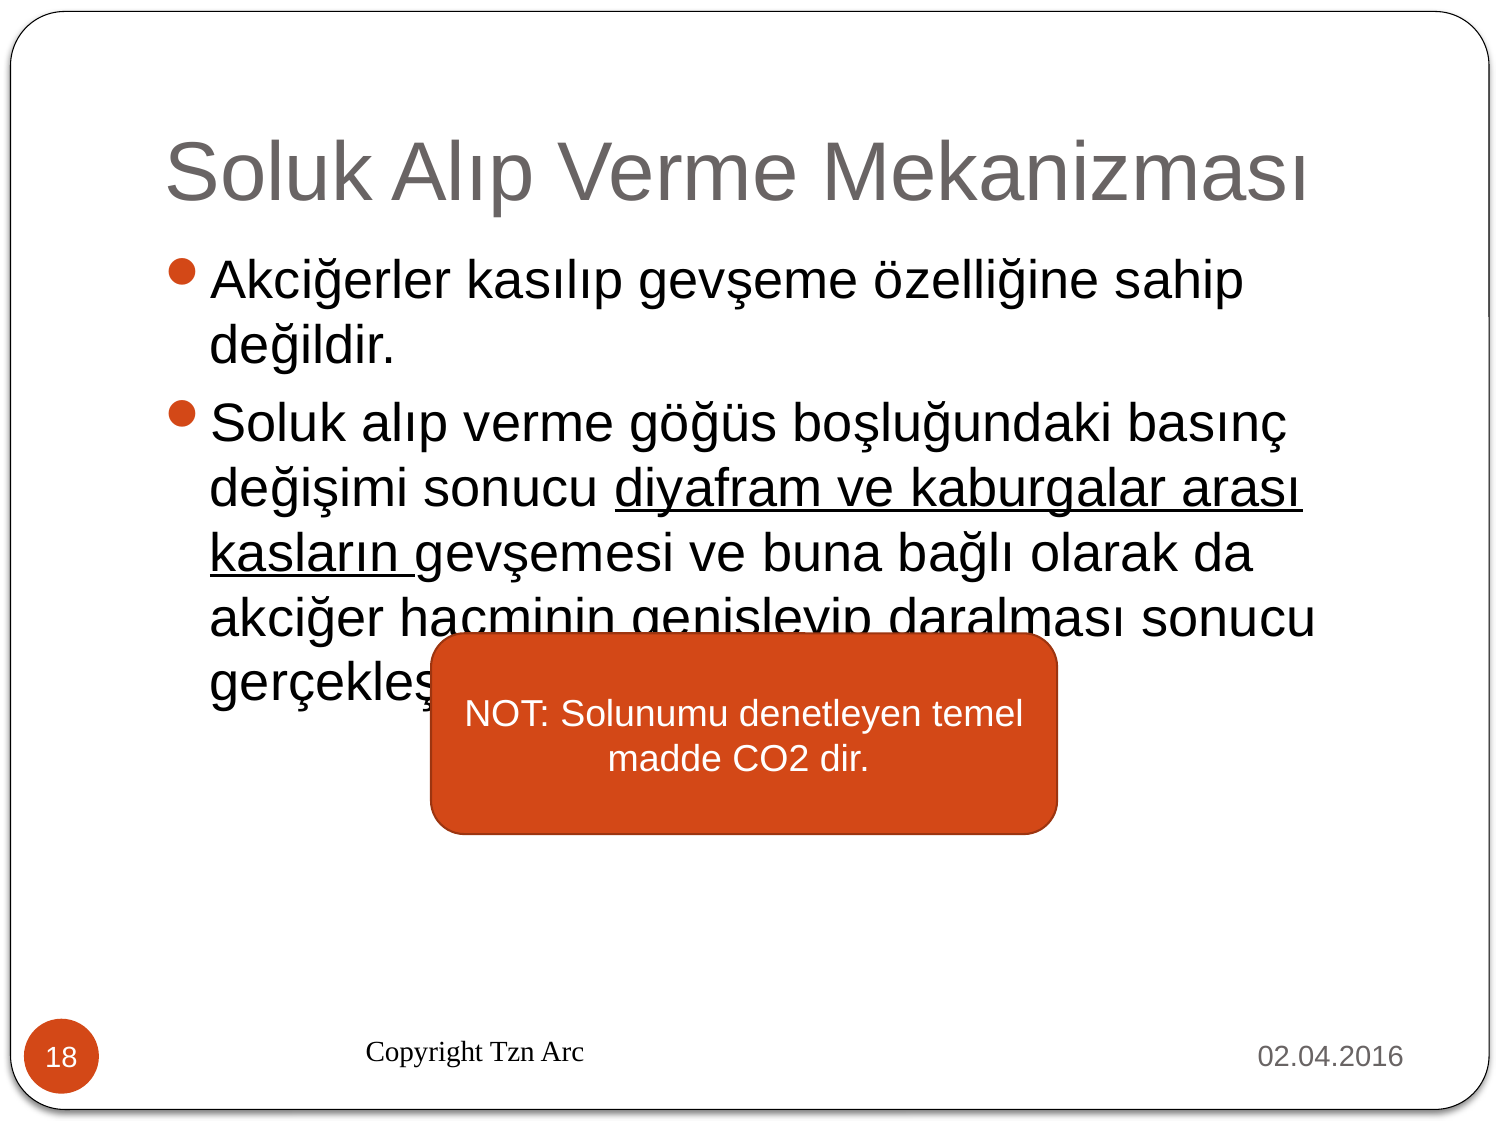

# Soluk Alıp Verme Mekanizması
Akciğerler kasılıp gevşeme özelliğine sahip değildir.
Soluk alıp verme göğüs boşluğundaki basınç değişimi sonucu diyafram ve kaburgalar arası kasların gevşemesi ve buna bağlı olarak da akciğer hacminin genişleyip daralması sonucu gerçekleşir.

NOT: Solunumu denetleyen temel madde CO2 dir.
Copyright Tzn Arc
02.04.2016
18